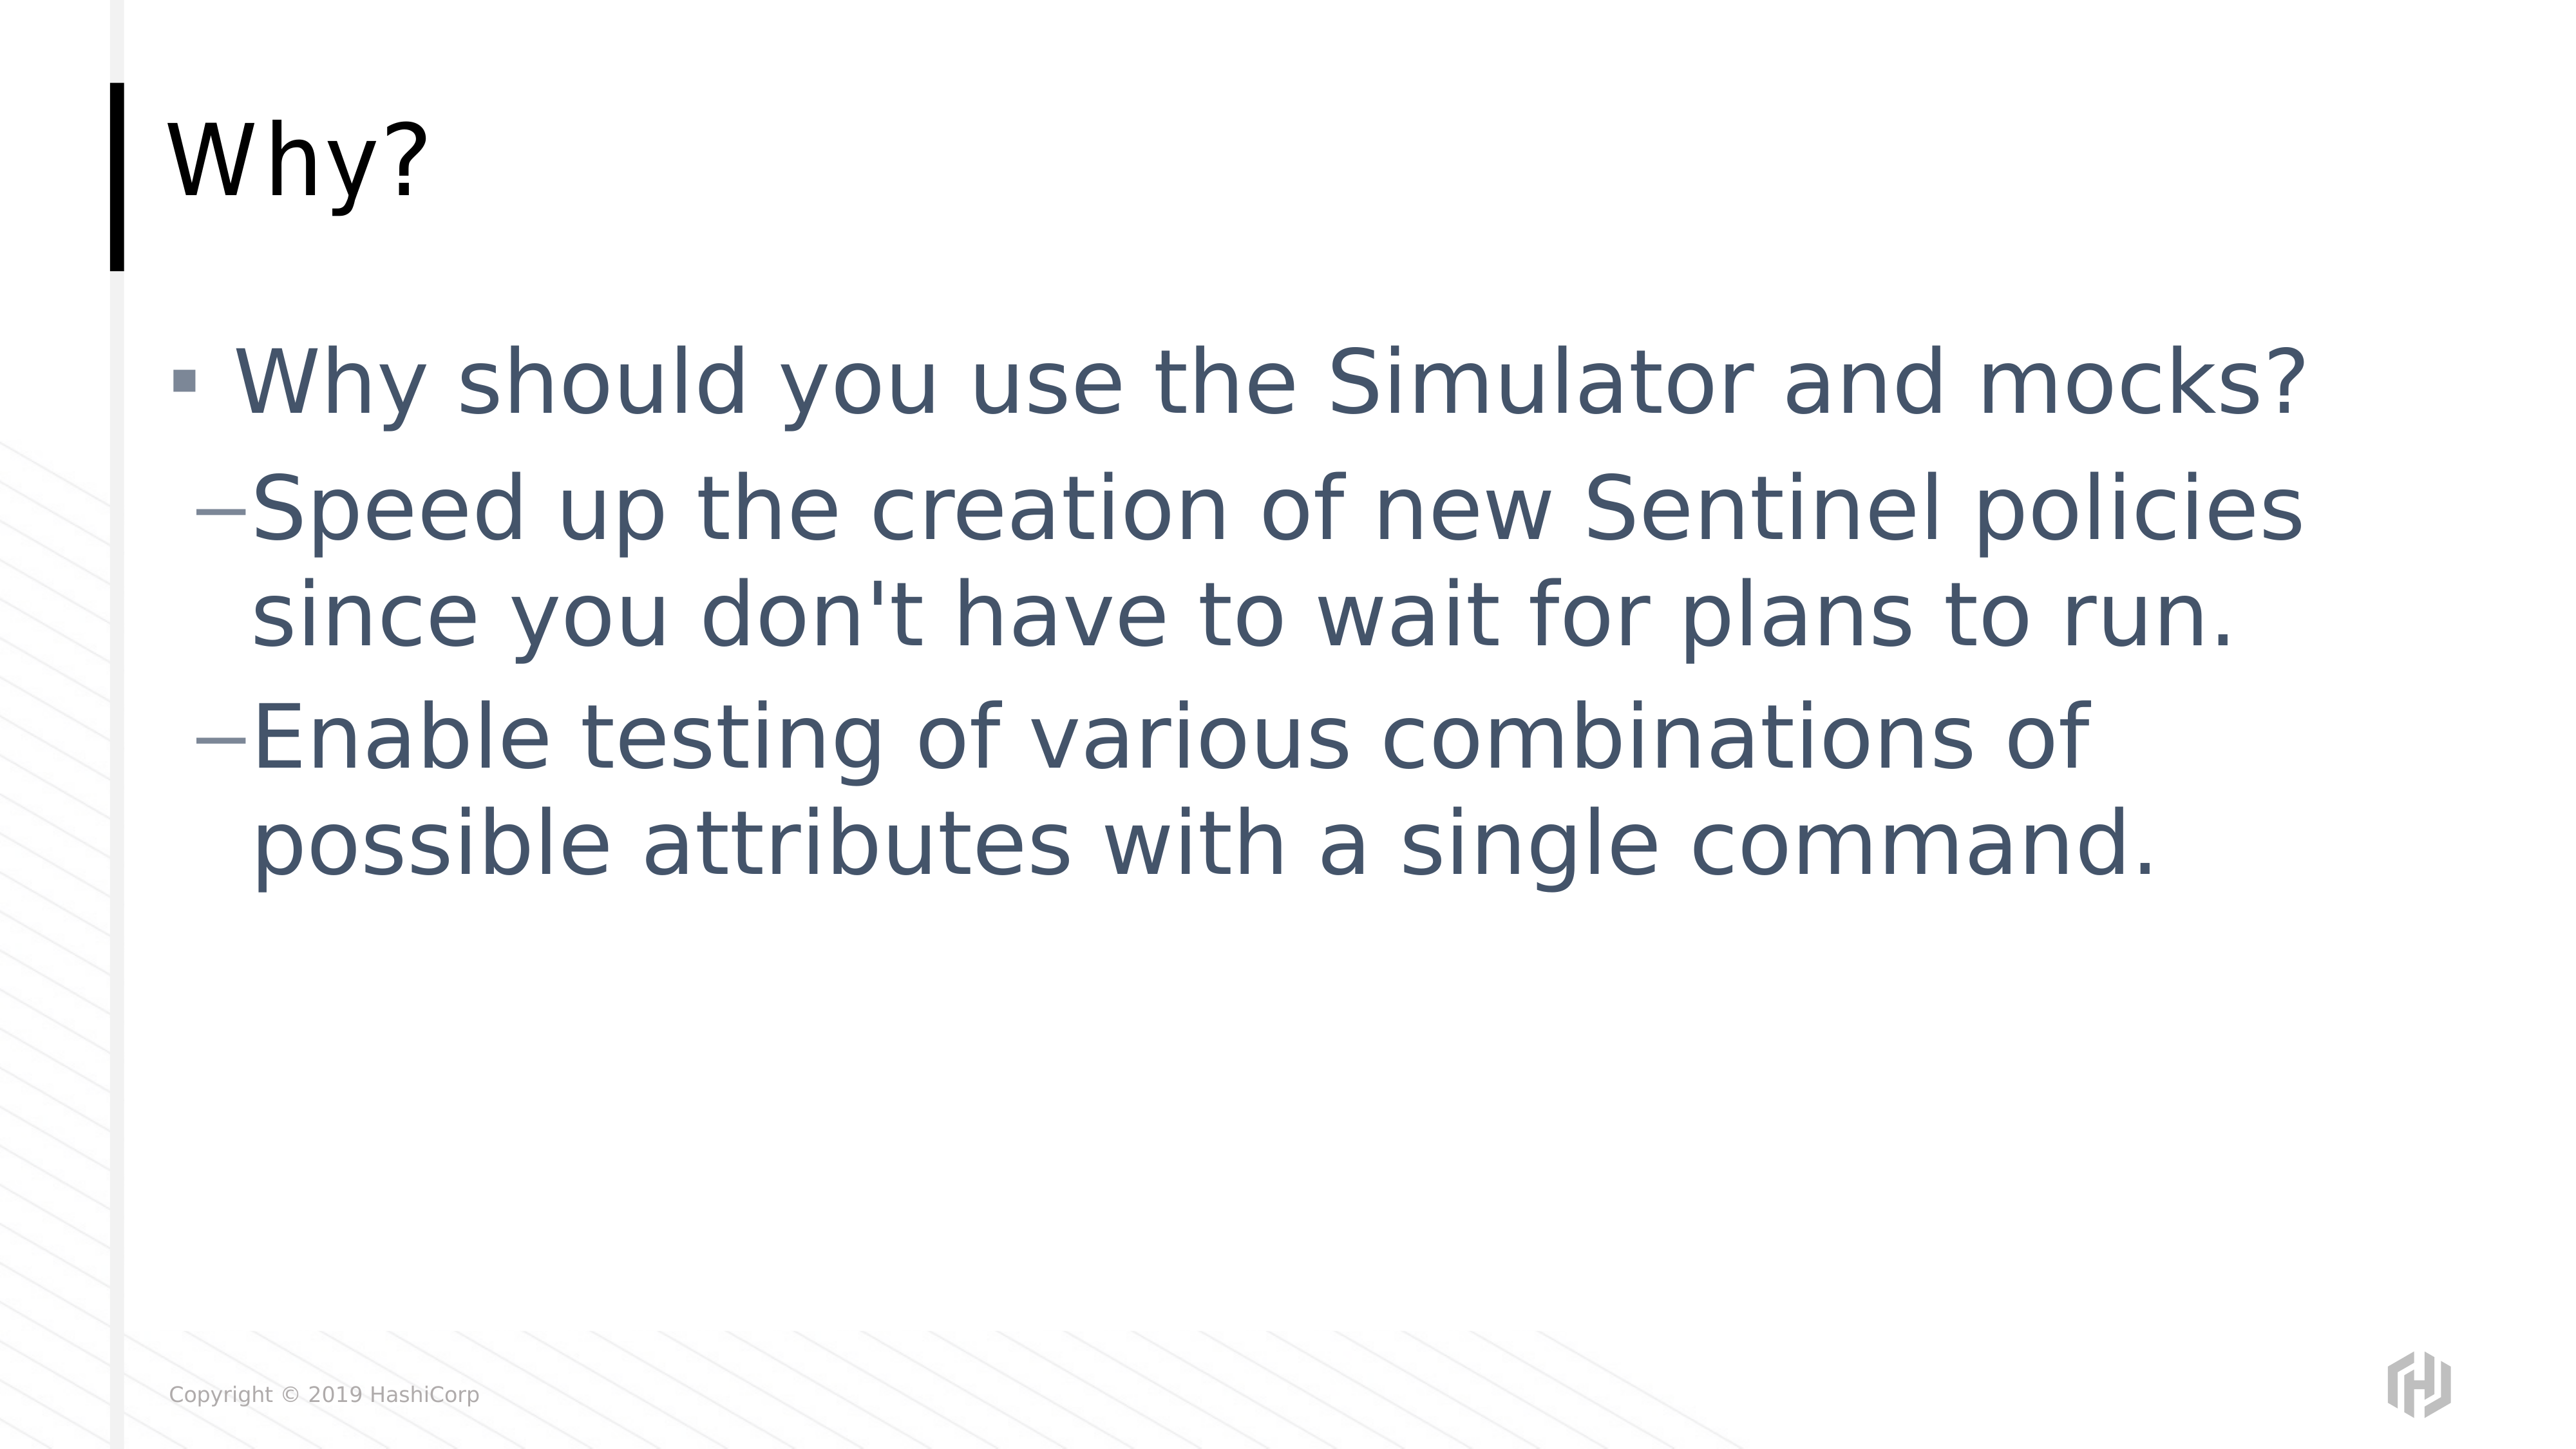

# Why?
Why should you use the Simulator and mocks?
Speed up the creation of new Sentinel policies since you don't have to wait for plans to run.
Enable testing of various combinations of possible attributes with a single command.